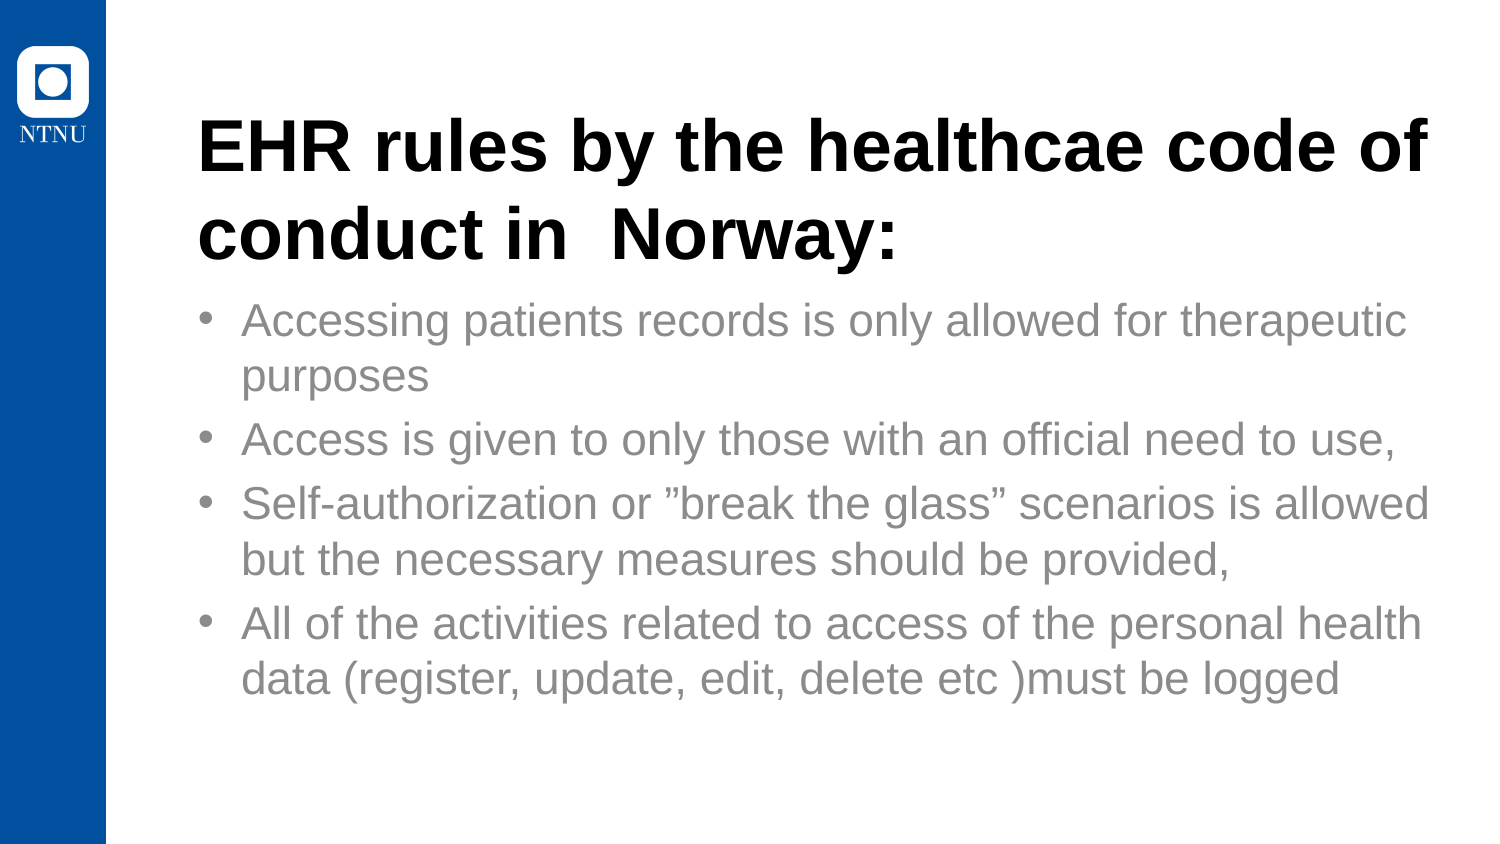

# EHR rules by the healthcae code of conduct in  Norway:
Accessing patients records is only allowed for therapeutic purposes
Access is given to only those with an official need to use,
Self-authorization or ”break the glass” scenarios is allowed but the necessary measures should be provided,
All of the activities related to access of the personal health data (register, update, edit, delete etc )must be logged